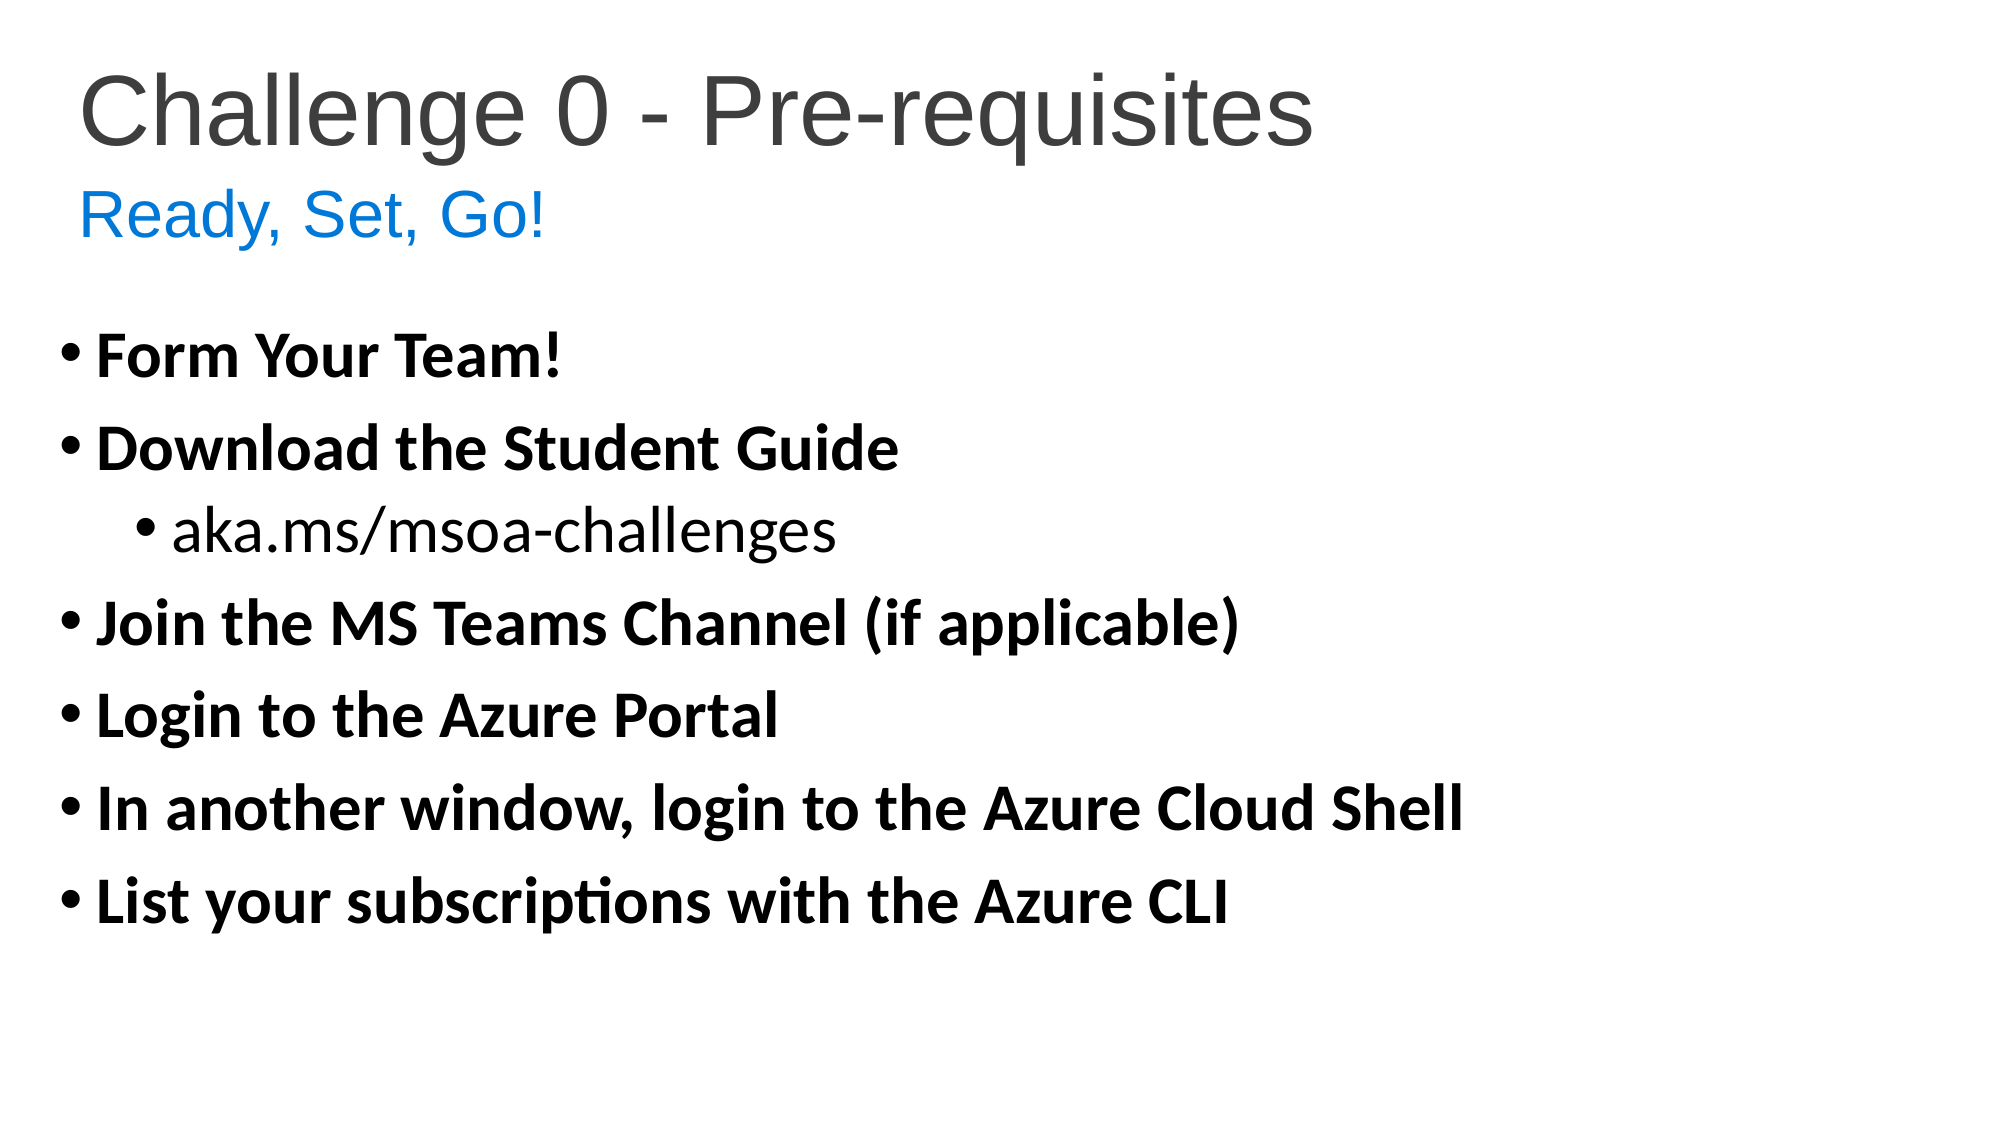

Challenge 0 - Pre-requisites
Ready, Set, Go!
Form Your Team!
Download the Student Guide
aka.ms/msoa-challenges
Join the MS Teams Channel (if applicable)
Login to the Azure Portal
In another window, login to the Azure Cloud Shell
List your subscriptions with the Azure CLI